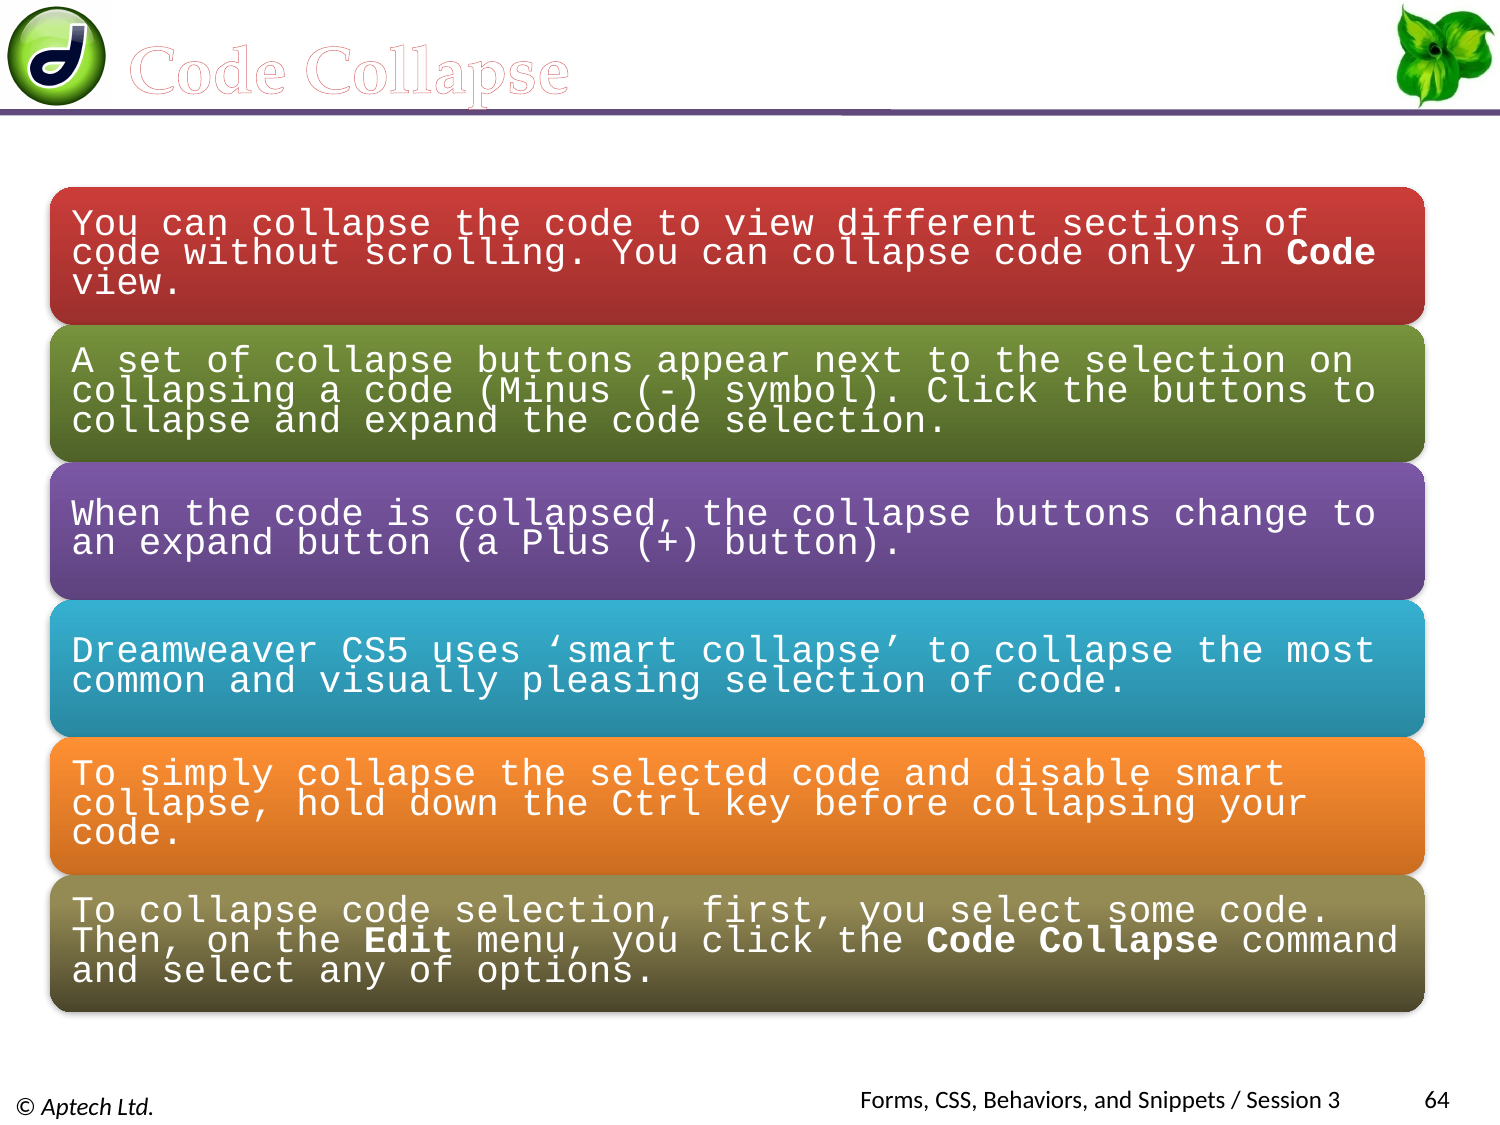

# Code Collapse
You can collapse the code to view different sections of code without scrolling. You can collapse code only in Code view.
A set of collapse buttons appear next to the selection on collapsing a code (Minus (-) symbol). Click the buttons to collapse and expand the code selection.
When the code is collapsed, the collapse buttons change to an expand button (a Plus (+) button).
Dreamweaver CS5 uses ‘smart collapse’ to collapse the most common and visually pleasing selection of code.
To collapse code selection, first, you select some code. Then, on the Edit menu, you click the Code Collapse command and select any of options.
To simply collapse the selected code and disable smart collapse, hold down the Ctrl key before collapsing your code.
Forms, CSS, Behaviors, and Snippets / Session 3
64